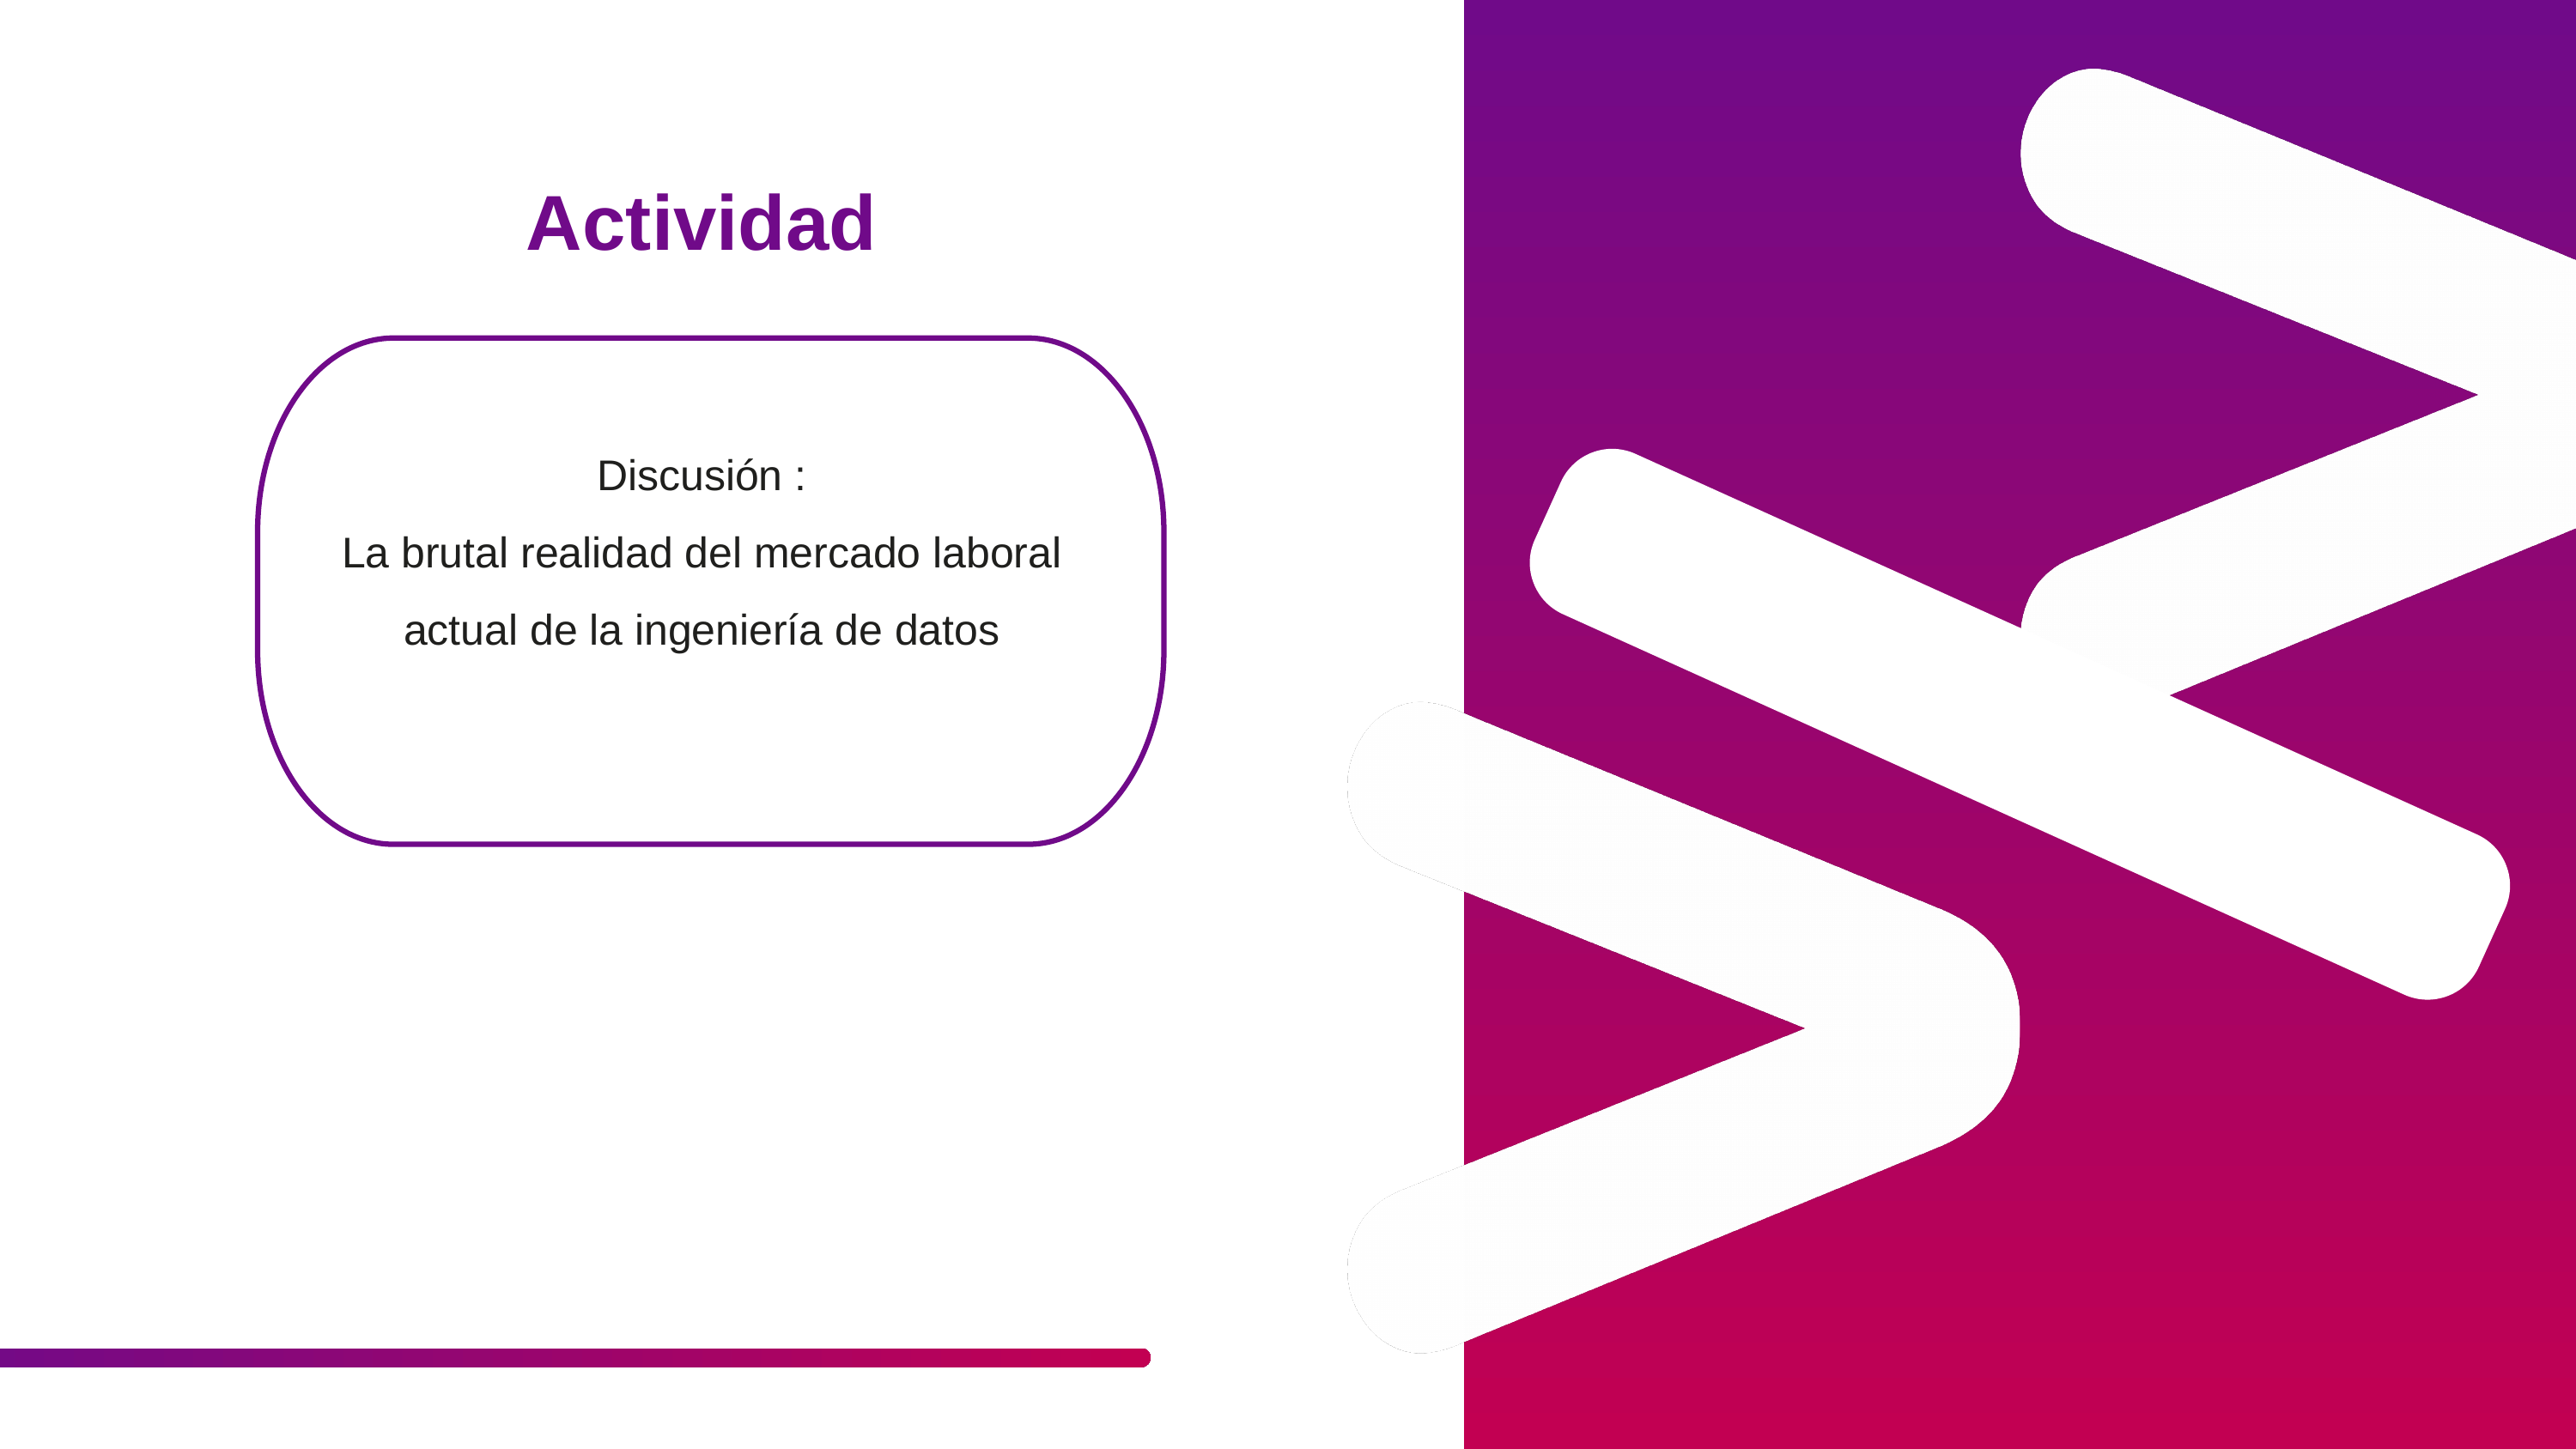

Actividad

Discusión :
La brutal realidad del mercado laboral actual de la ingeniería de datos